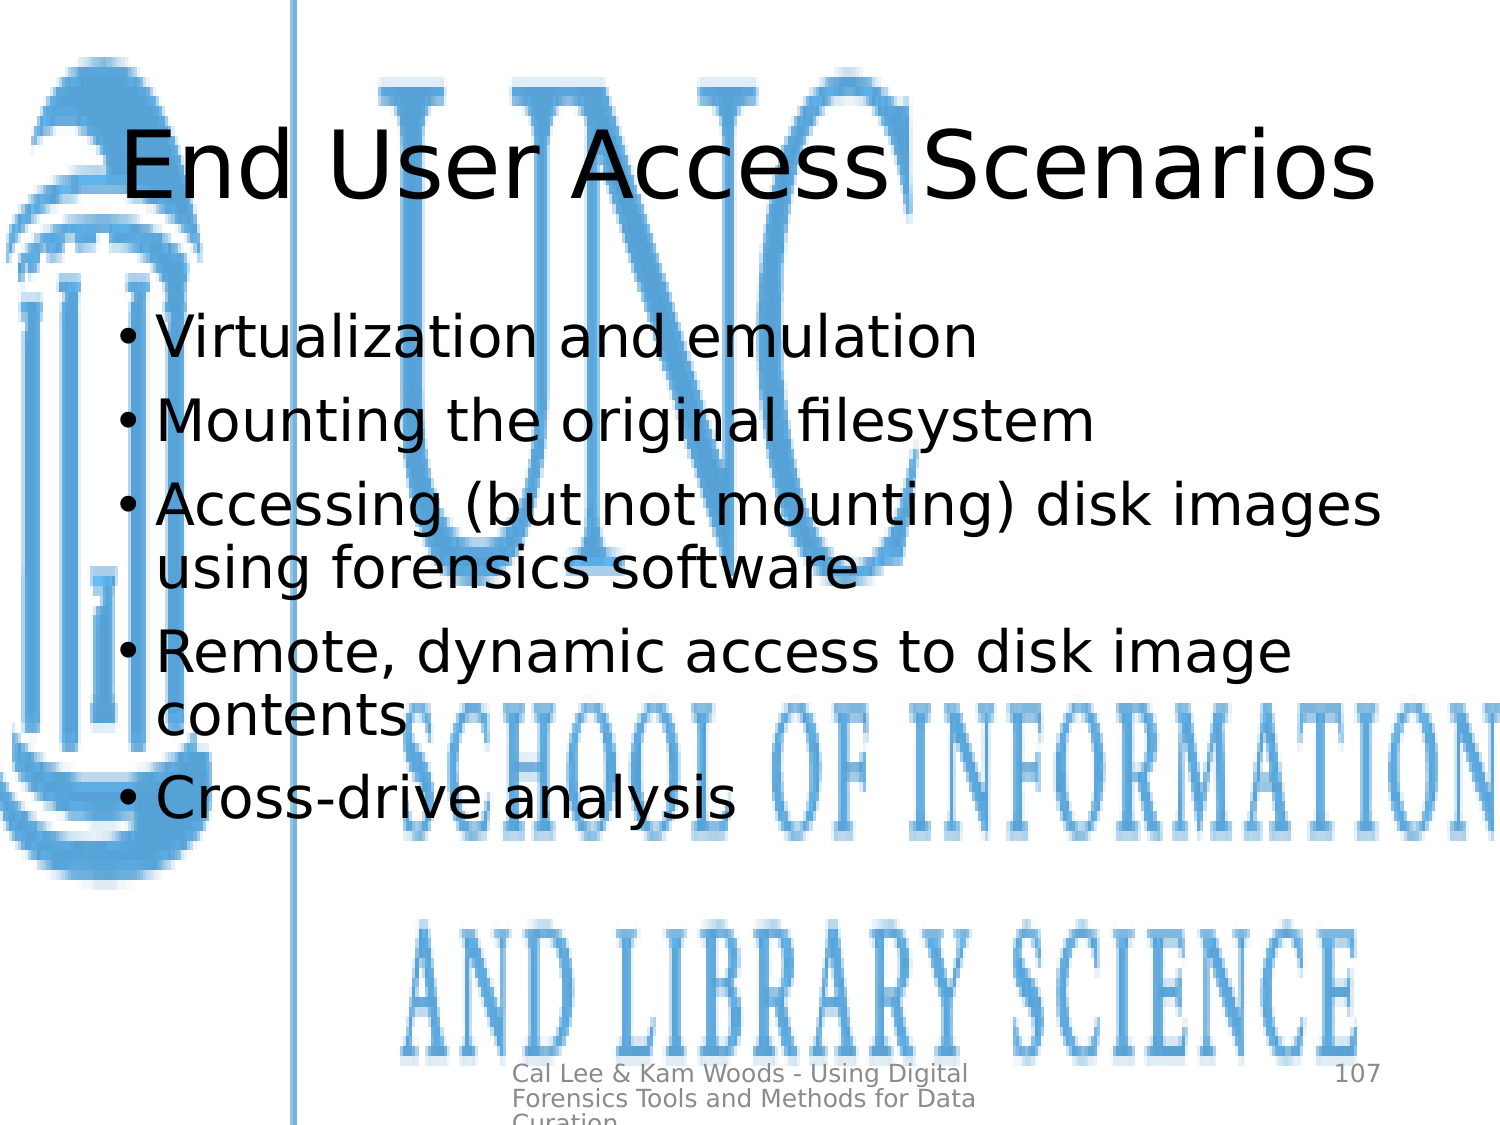

# End User Access Scenarios
Virtualization and emulation
Mounting the original filesystem
Accessing (but not mounting) disk images using forensics software
Remote, dynamic access to disk image contents
Cross-drive analysis
Cal Lee & Kam Woods - Using Digital Forensics Tools and Methods for Data Curation
107